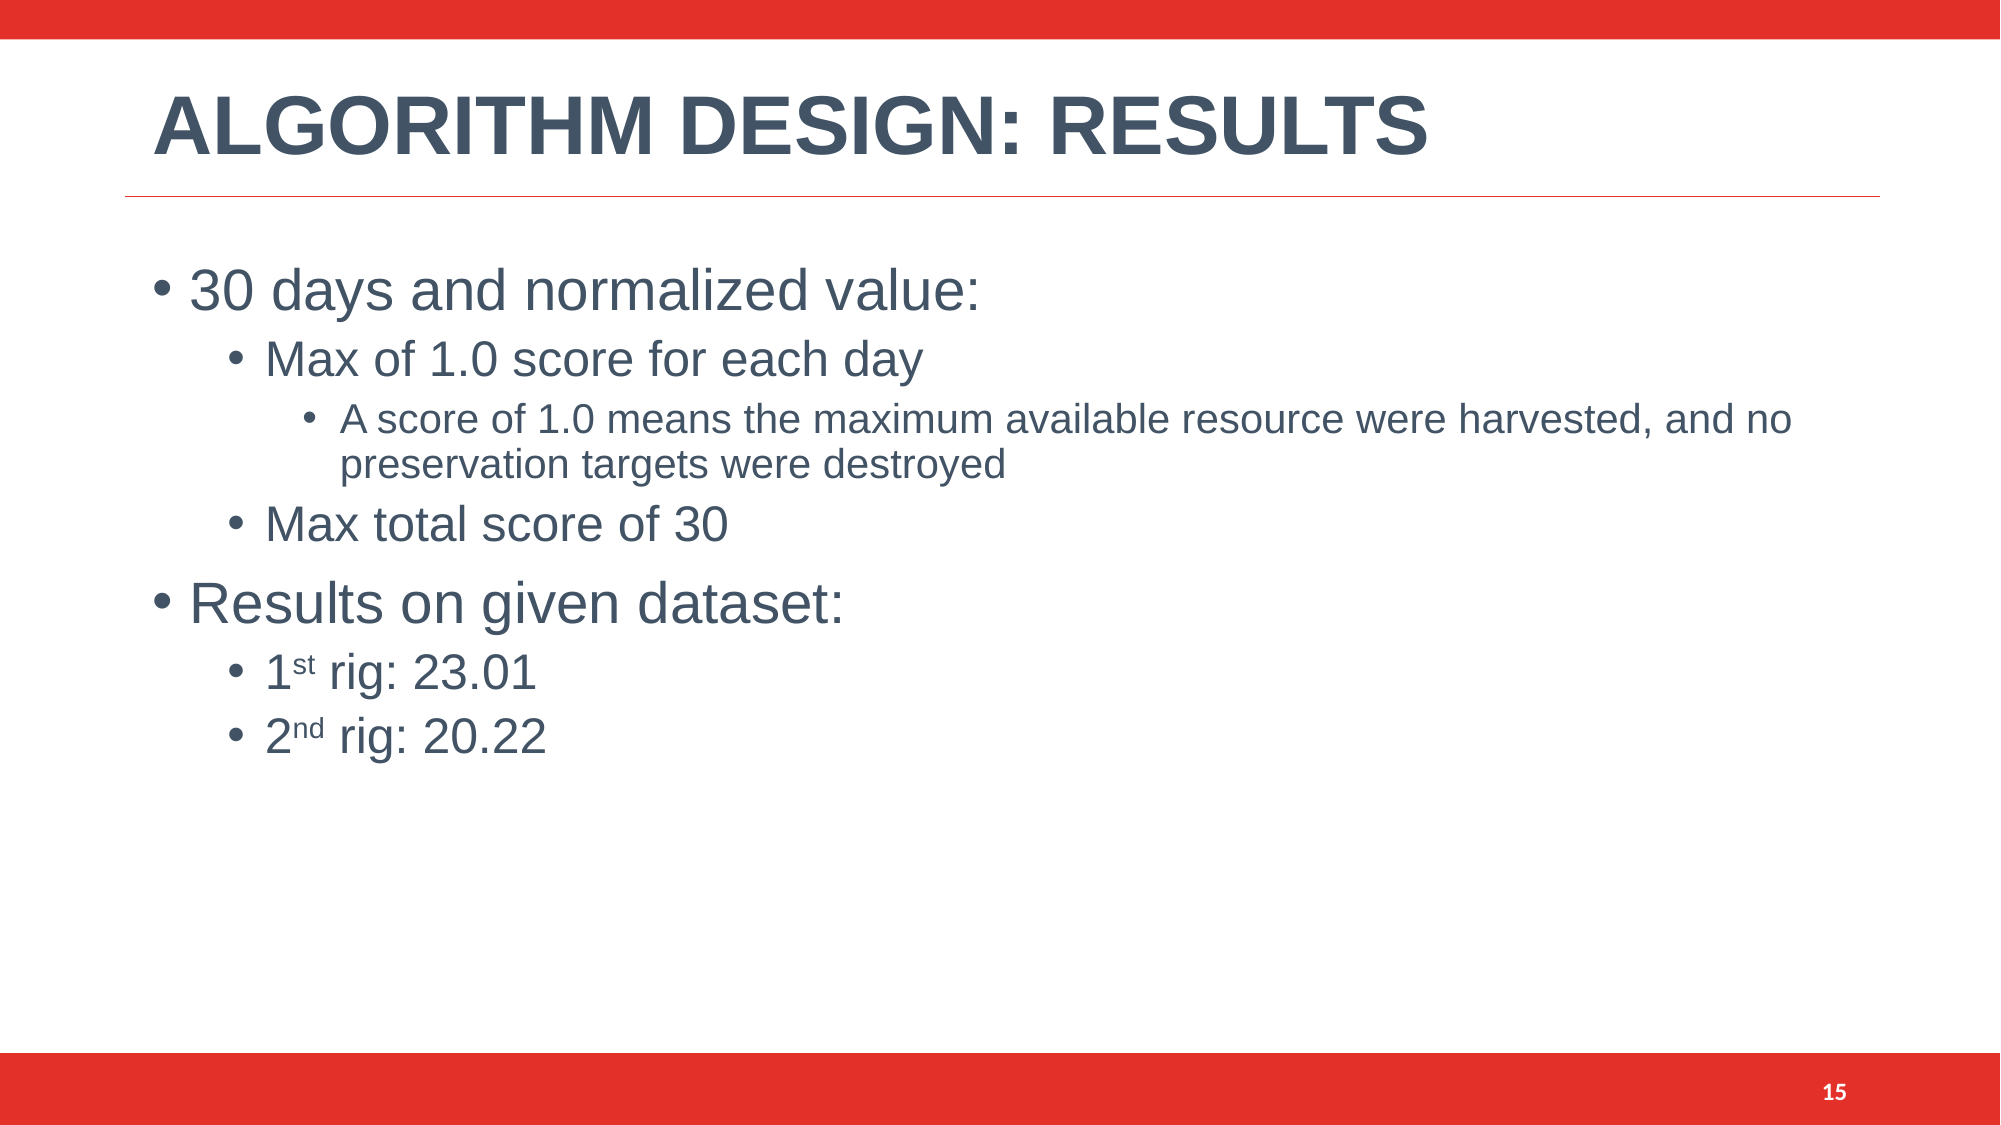

# Algorithm Design: Results
30 days and normalized value:
Max of 1.0 score for each day
A score of 1.0 means the maximum available resource were harvested, and no preservation targets were destroyed
Max total score of 30
Results on given dataset:
1st rig: 23.01
2nd rig: 20.22
15